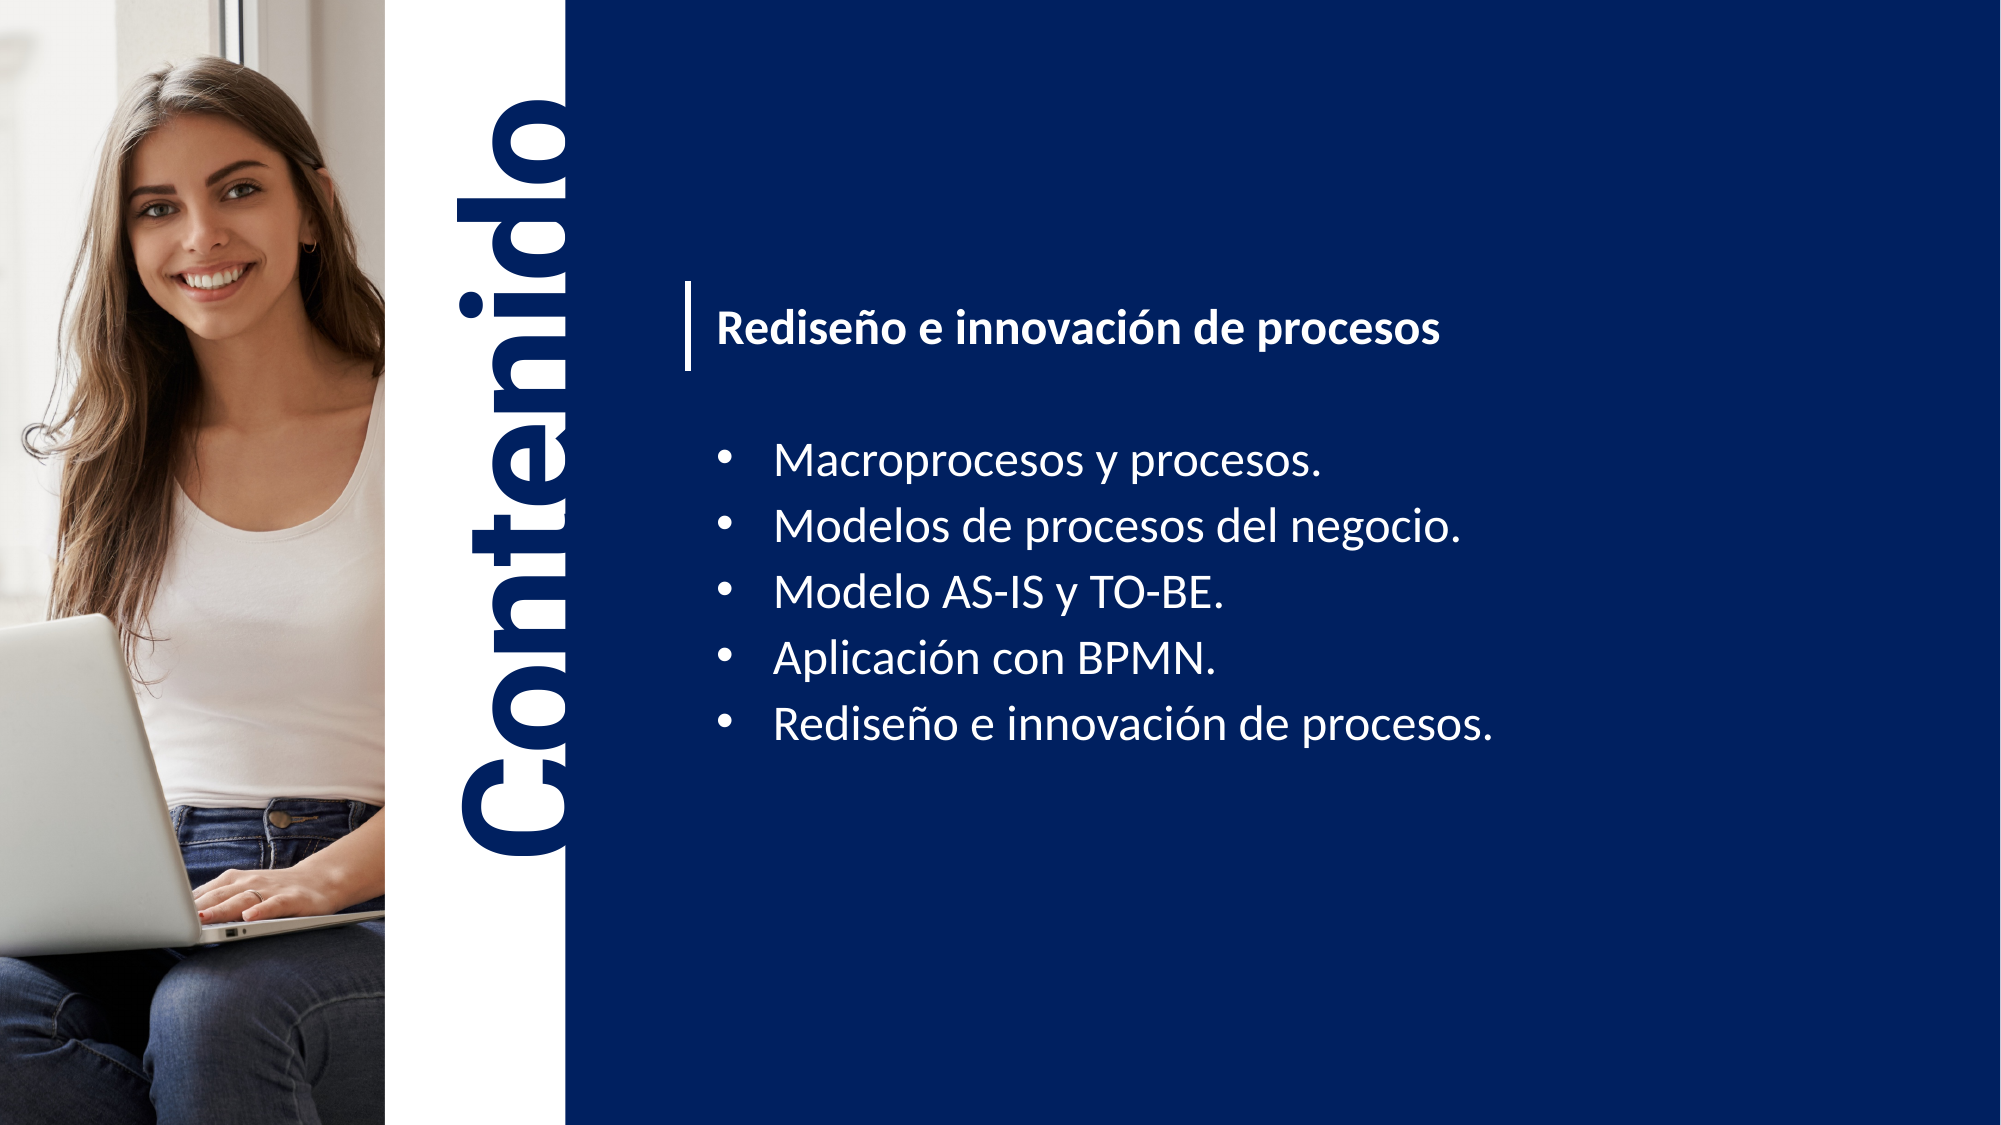

Rediseño e innovación de procesos

Macroprocesos y procesos.
Modelos de procesos del negocio.
Modelo AS-IS y TO-BE.
Aplicación con BPMN.
Rediseño e innovación de procesos.